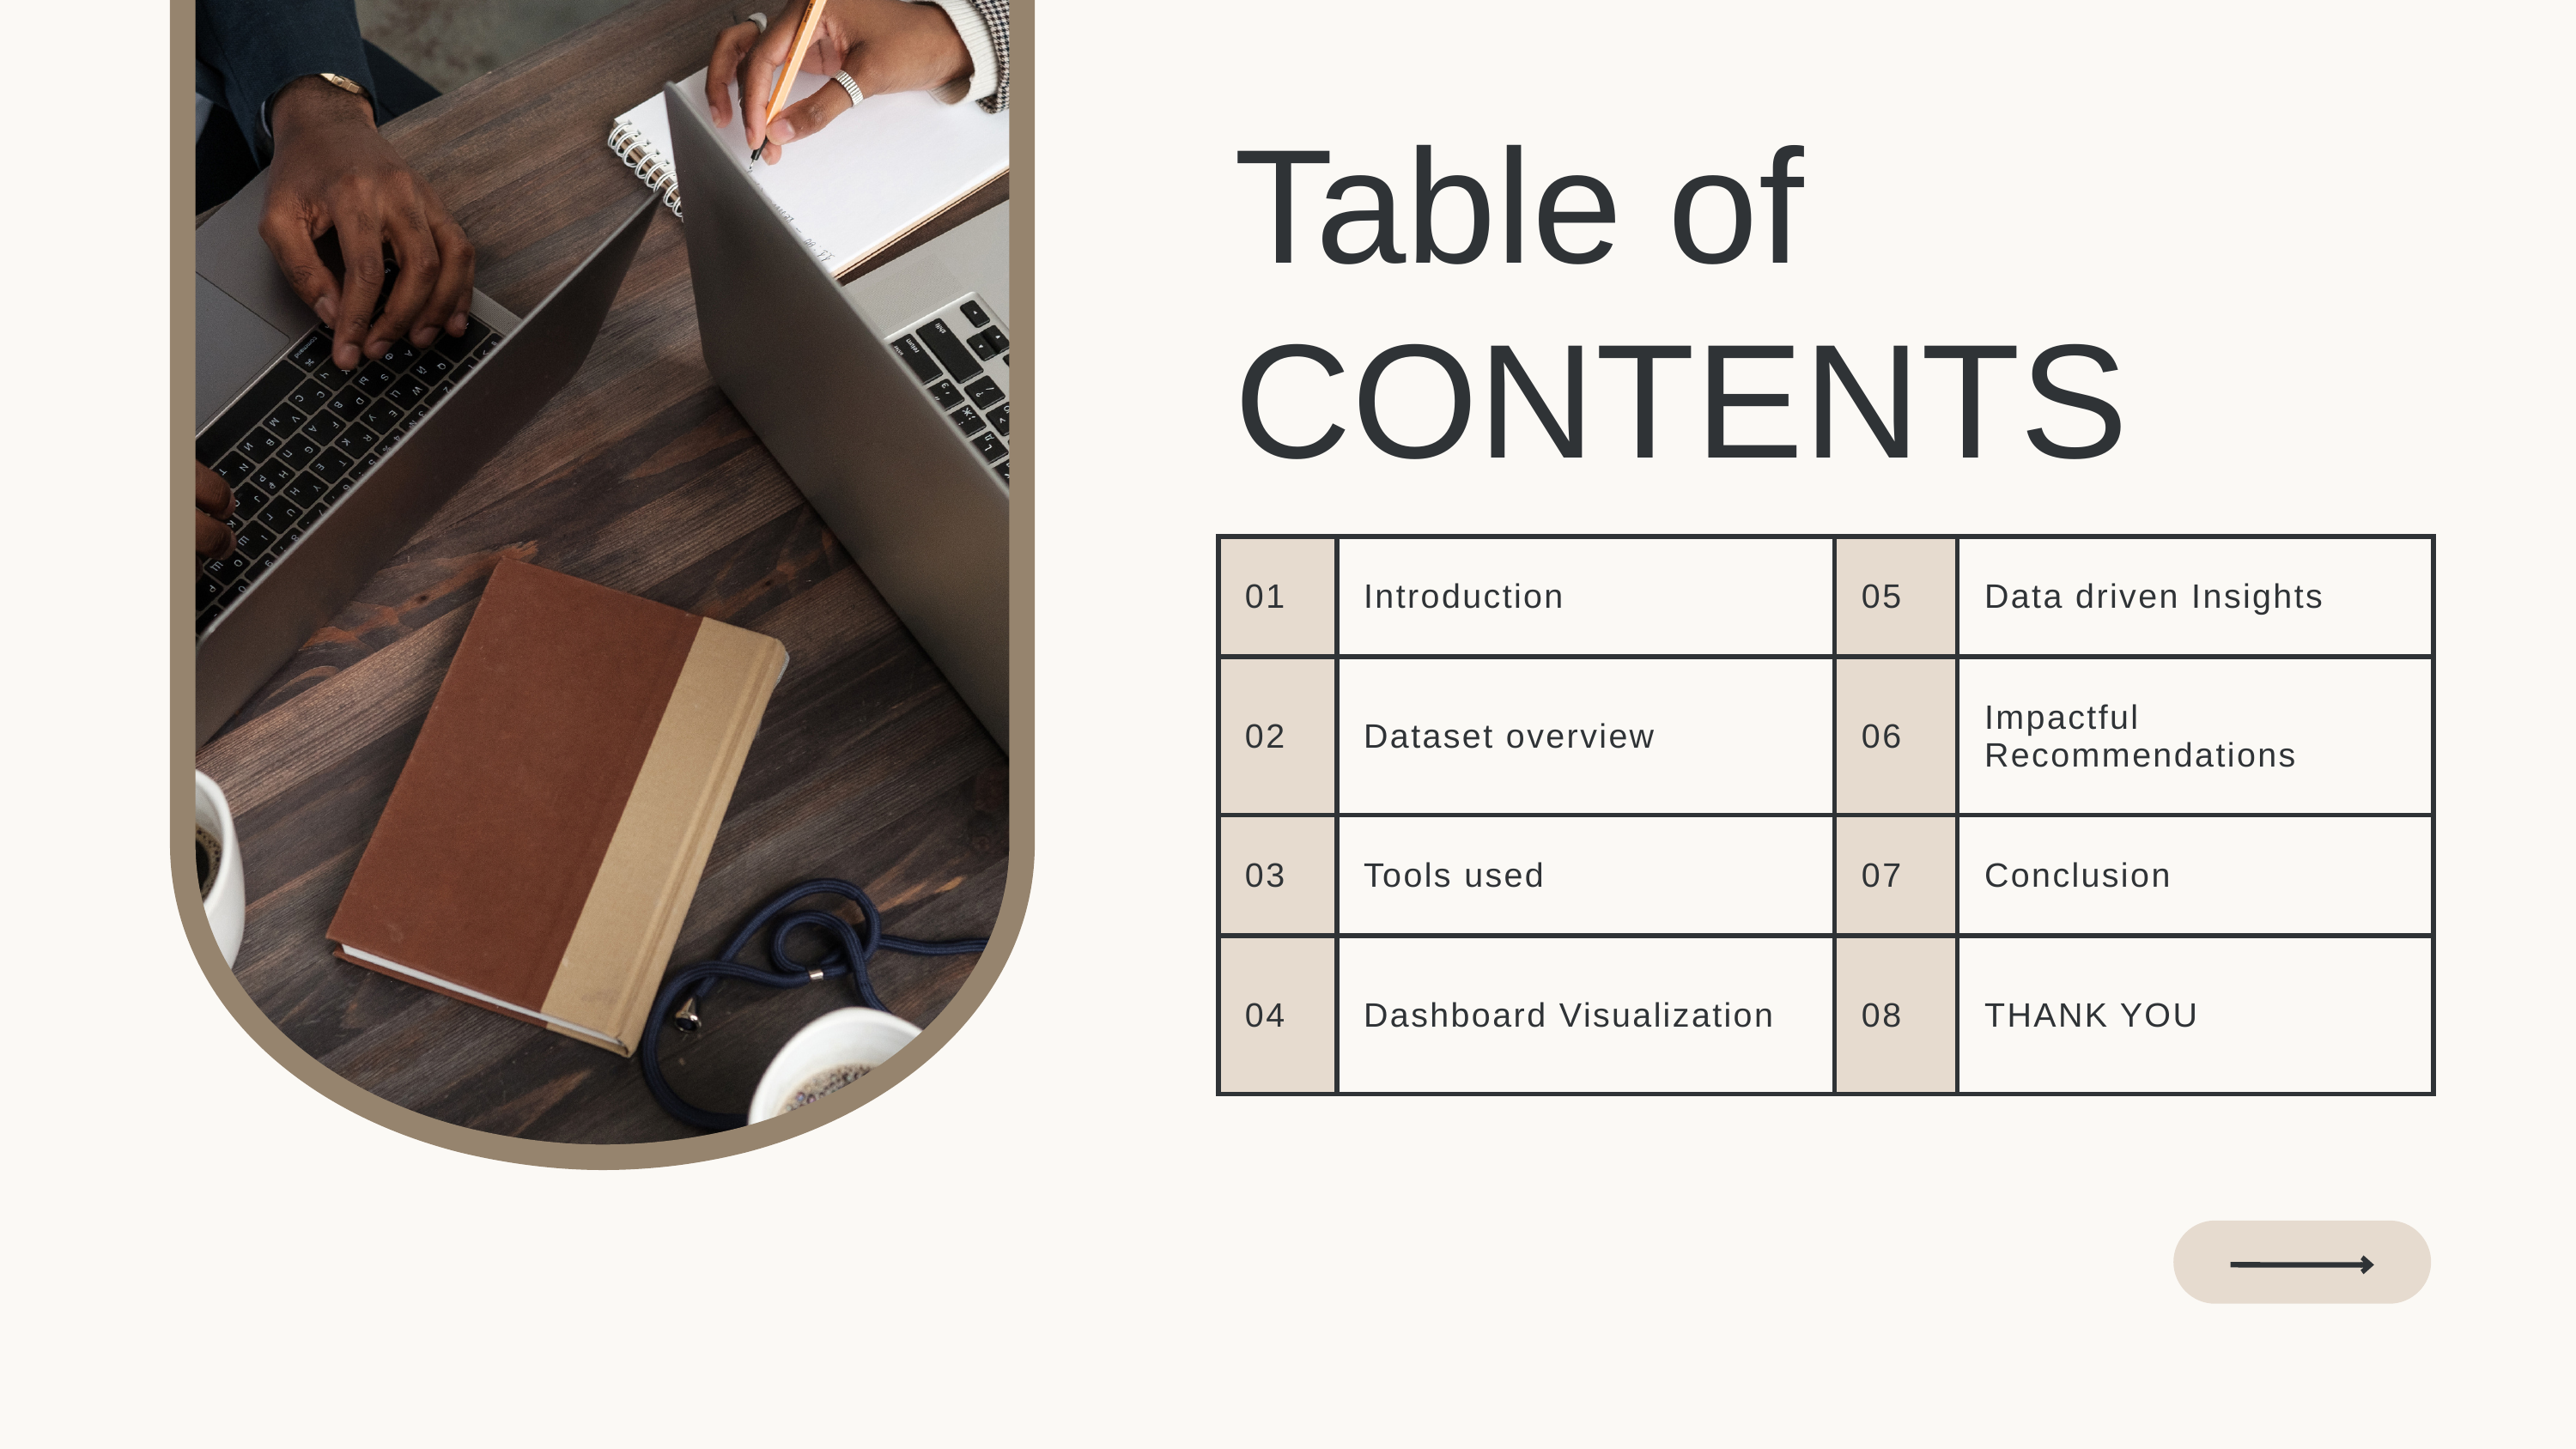

Table of
CONTENTS
| 01 | Introduction | 05 | Data driven Insights |
| --- | --- | --- | --- |
| 02 | Dataset overview | 06 | Impactful Recommendations |
| 03 | Tools used | 07 | Conclusion |
| 04 | Dashboard Visualization | 08 | THANK YOU |